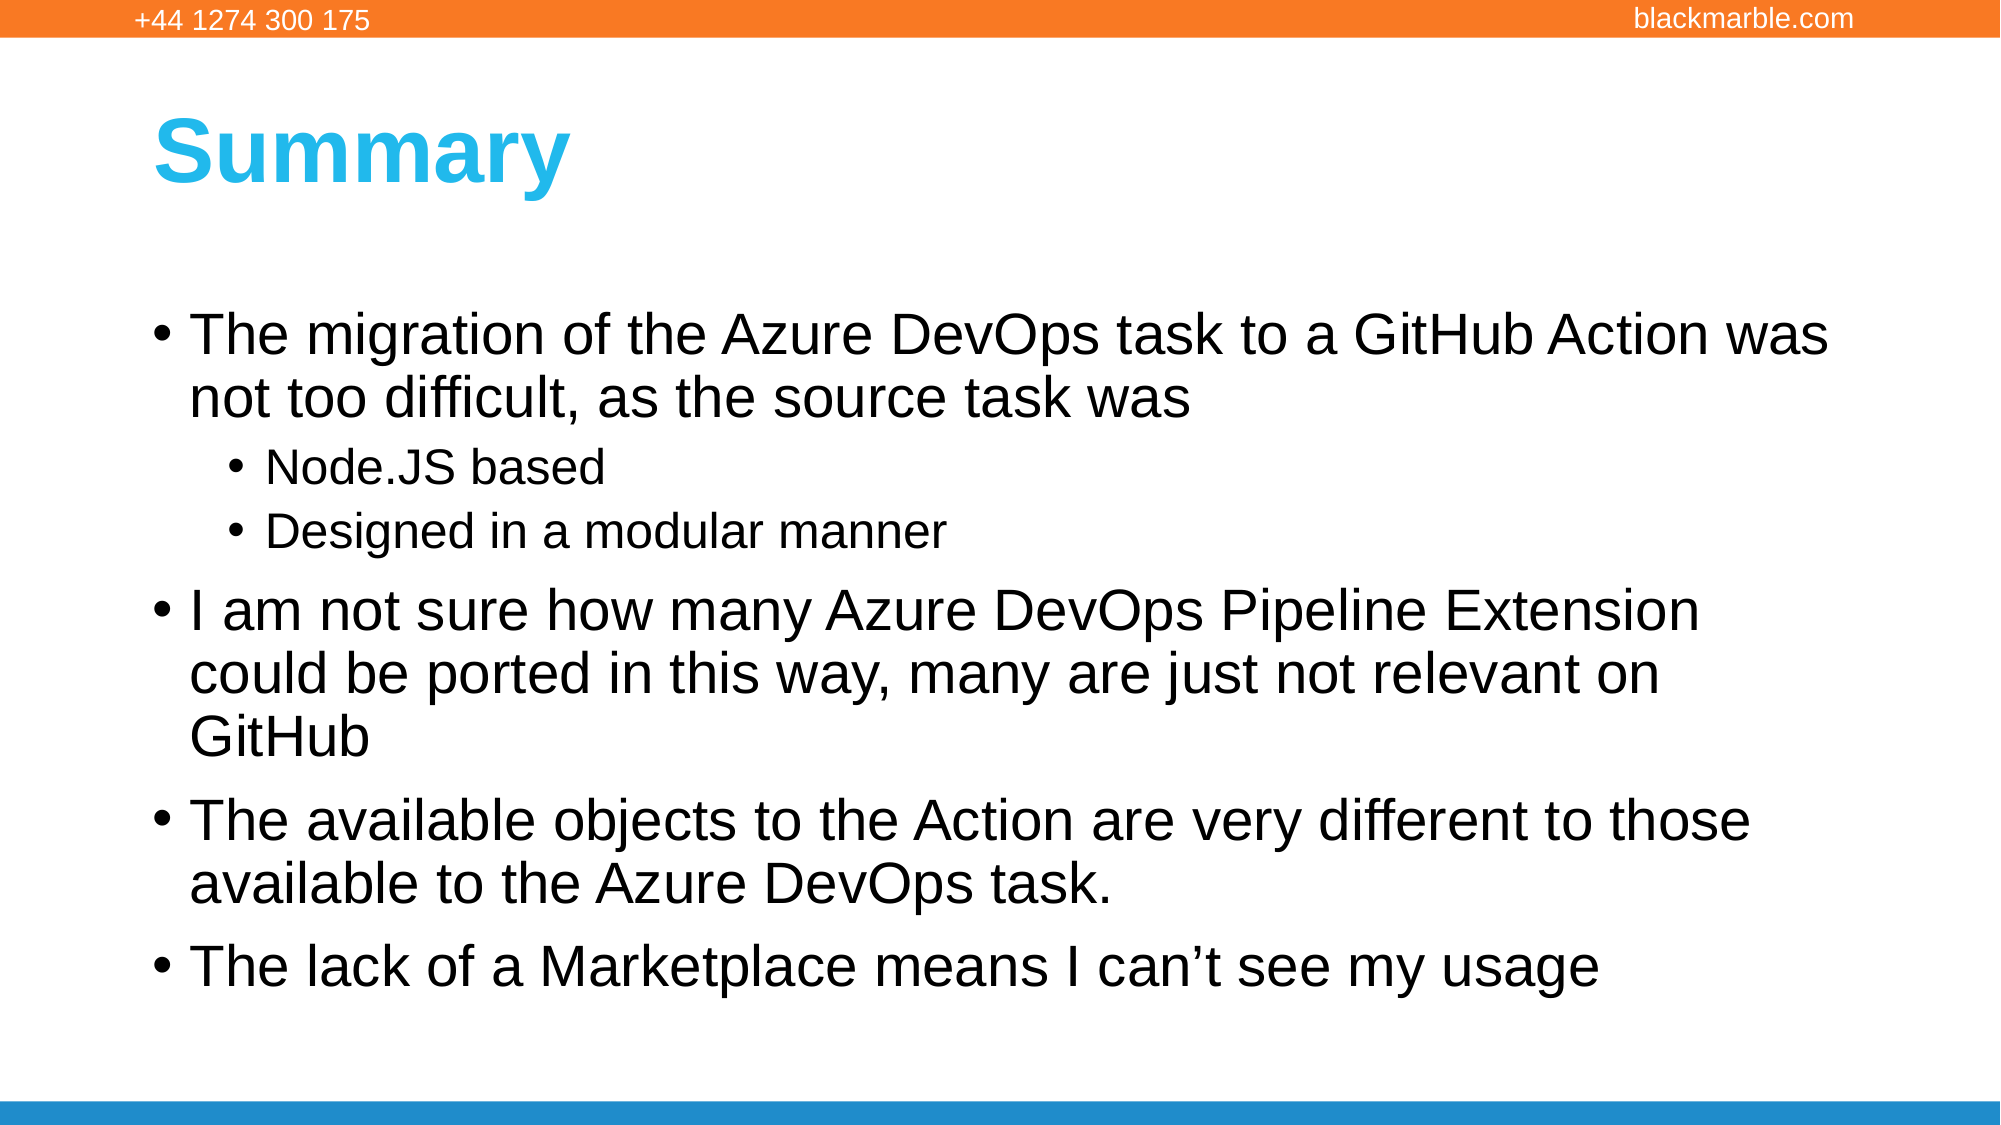

# Summary
The migration of the Azure DevOps task to a GitHub Action was not too difficult, as the source task was
Node.JS based
Designed in a modular manner
I am not sure how many Azure DevOps Pipeline Extension could be ported in this way, many are just not relevant on GitHub
The available objects to the Action are very different to those available to the Azure DevOps task.
The lack of a Marketplace means I can’t see my usage